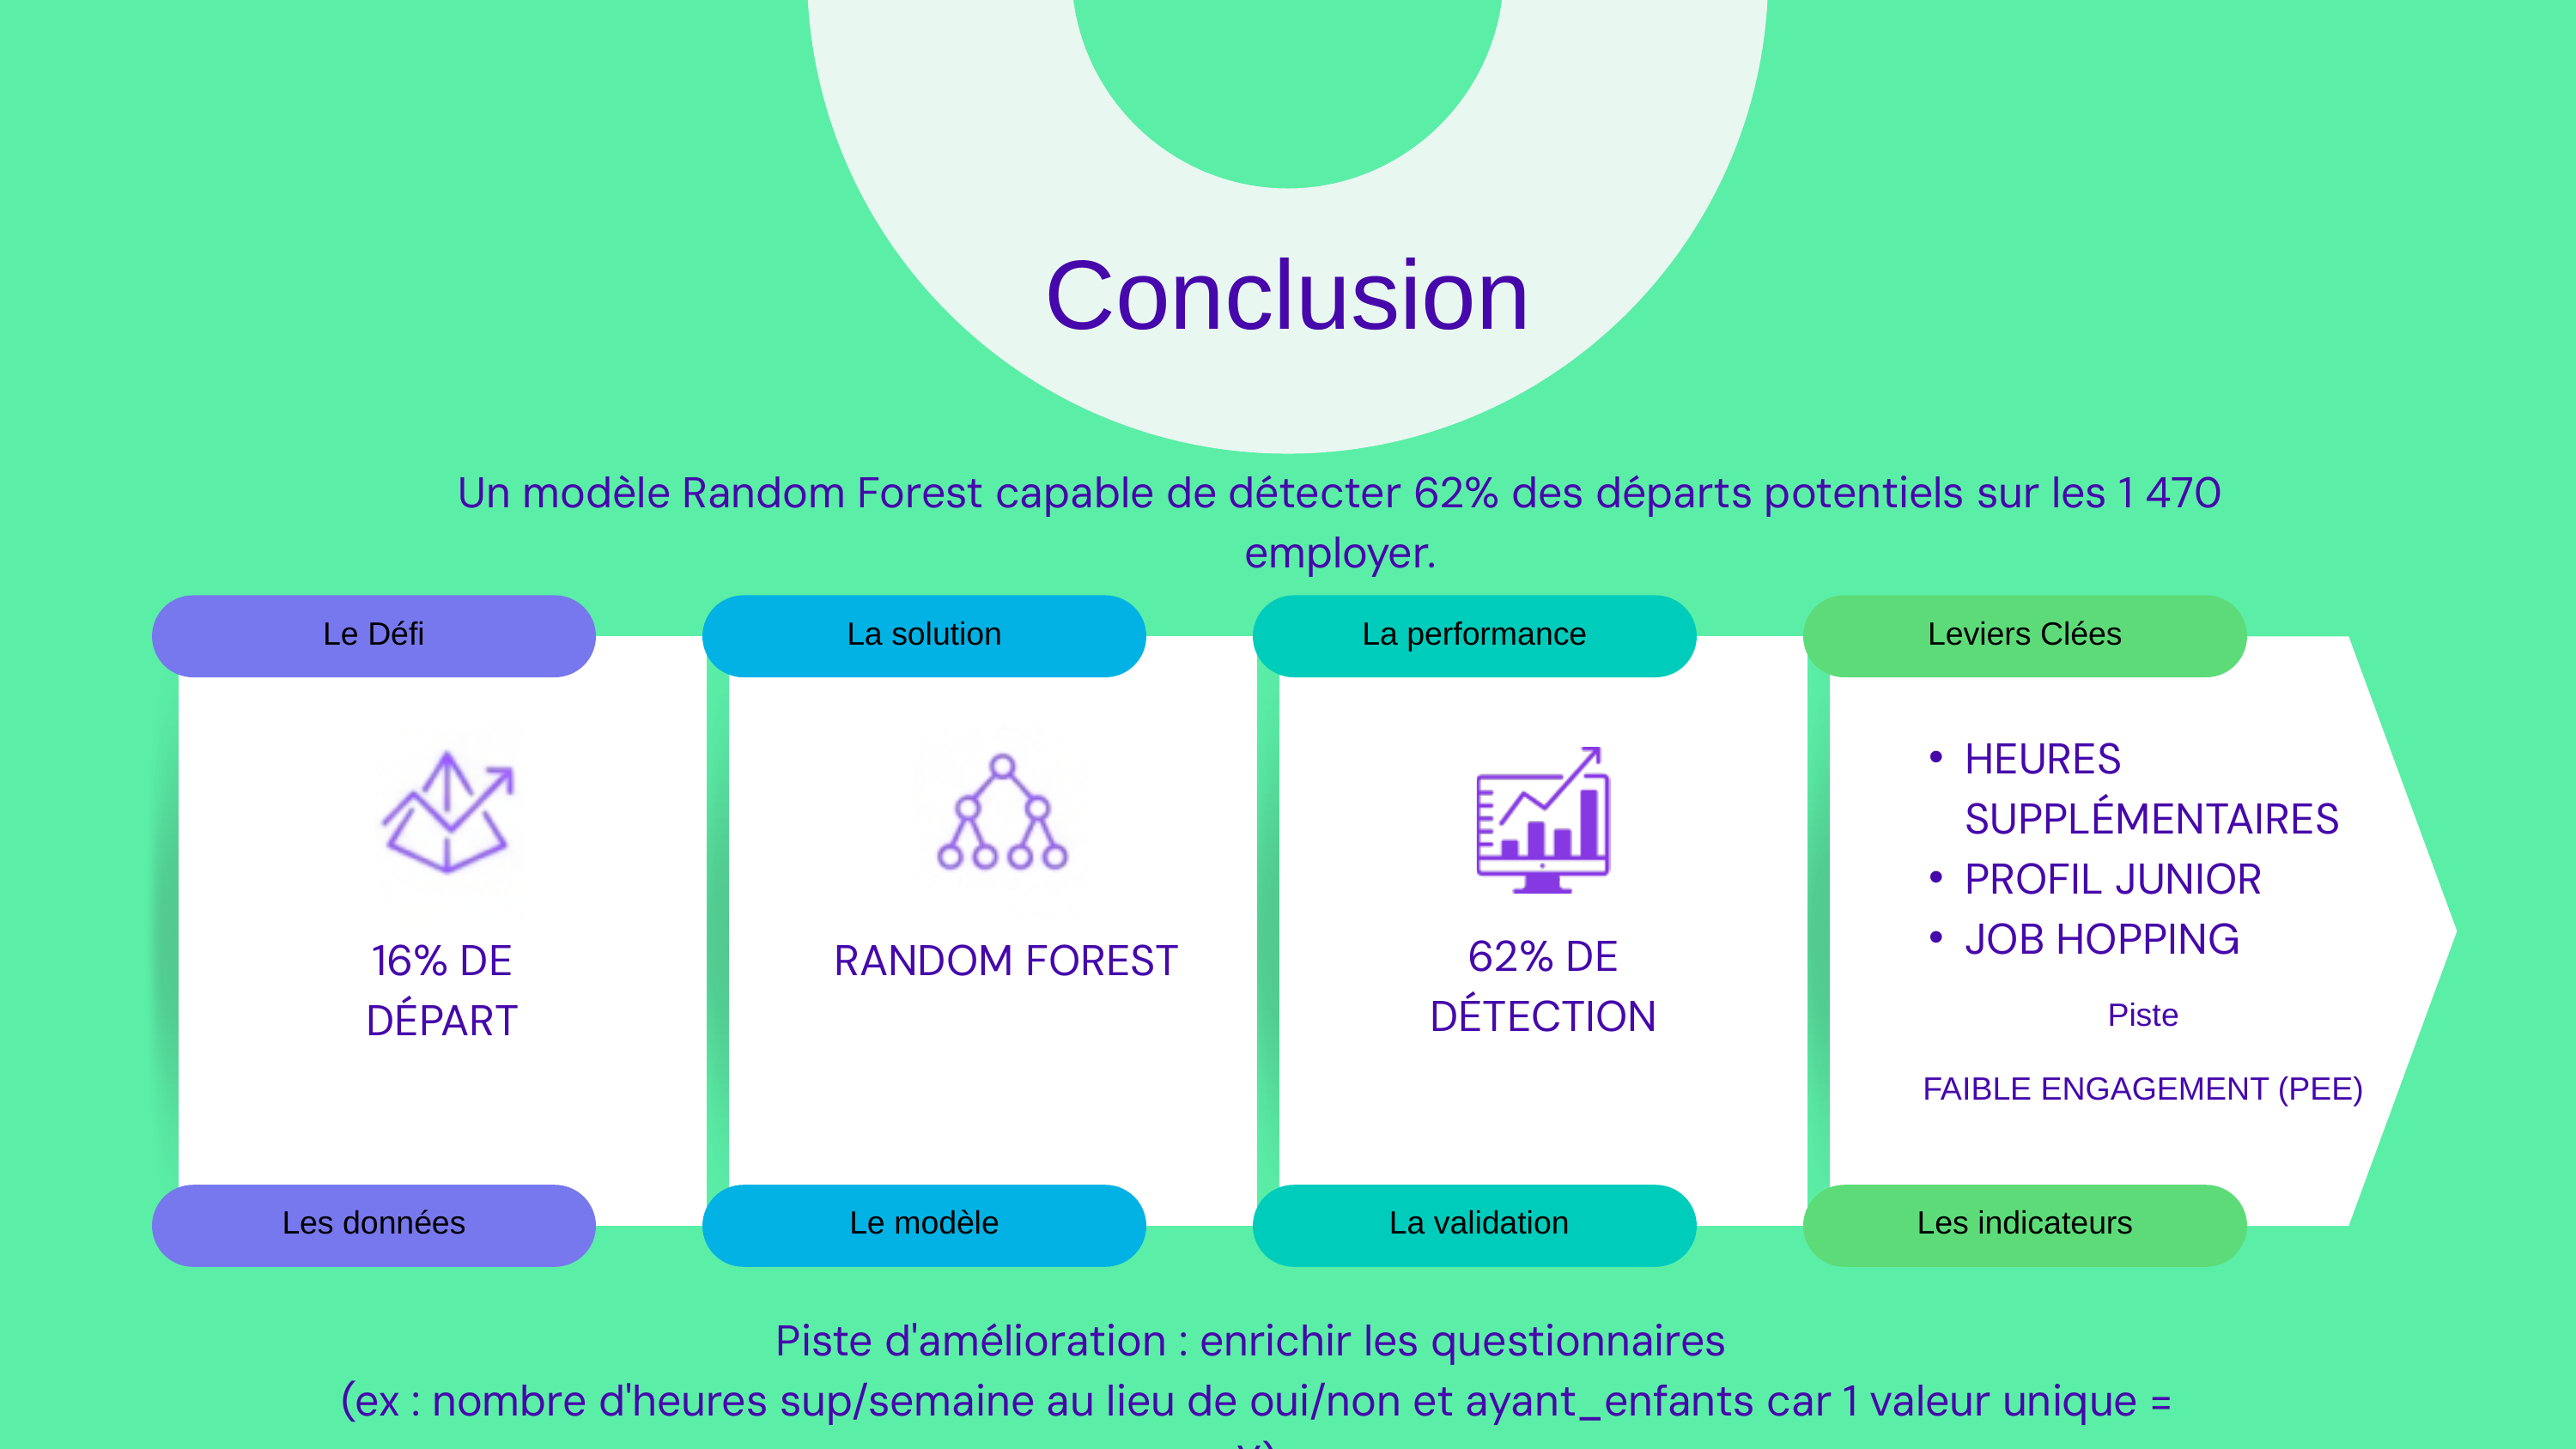

Conclusion
Un modèle Random Forest capable de détecter 62% des départs potentiels sur les 1 470 employer.

Le Défi

La solution

La performance

Leviers Clées

HEURES SUPPLÉMENTAIRES
PROFIL JUNIOR
JOB HOPPING

62% DE DÉTECTION
16% DE DÉPART
RANDOM FOREST
Piste
FAIBLE ENGAGEMENT (PEE)

Les données

Le modèle

 La validation

Les indicateurs
Piste d'amélioration : enrichir les questionnaires
(ex : nombre d'heures sup/semaine au lieu de oui/non et ayant_enfants car 1 valeur unique = Y)